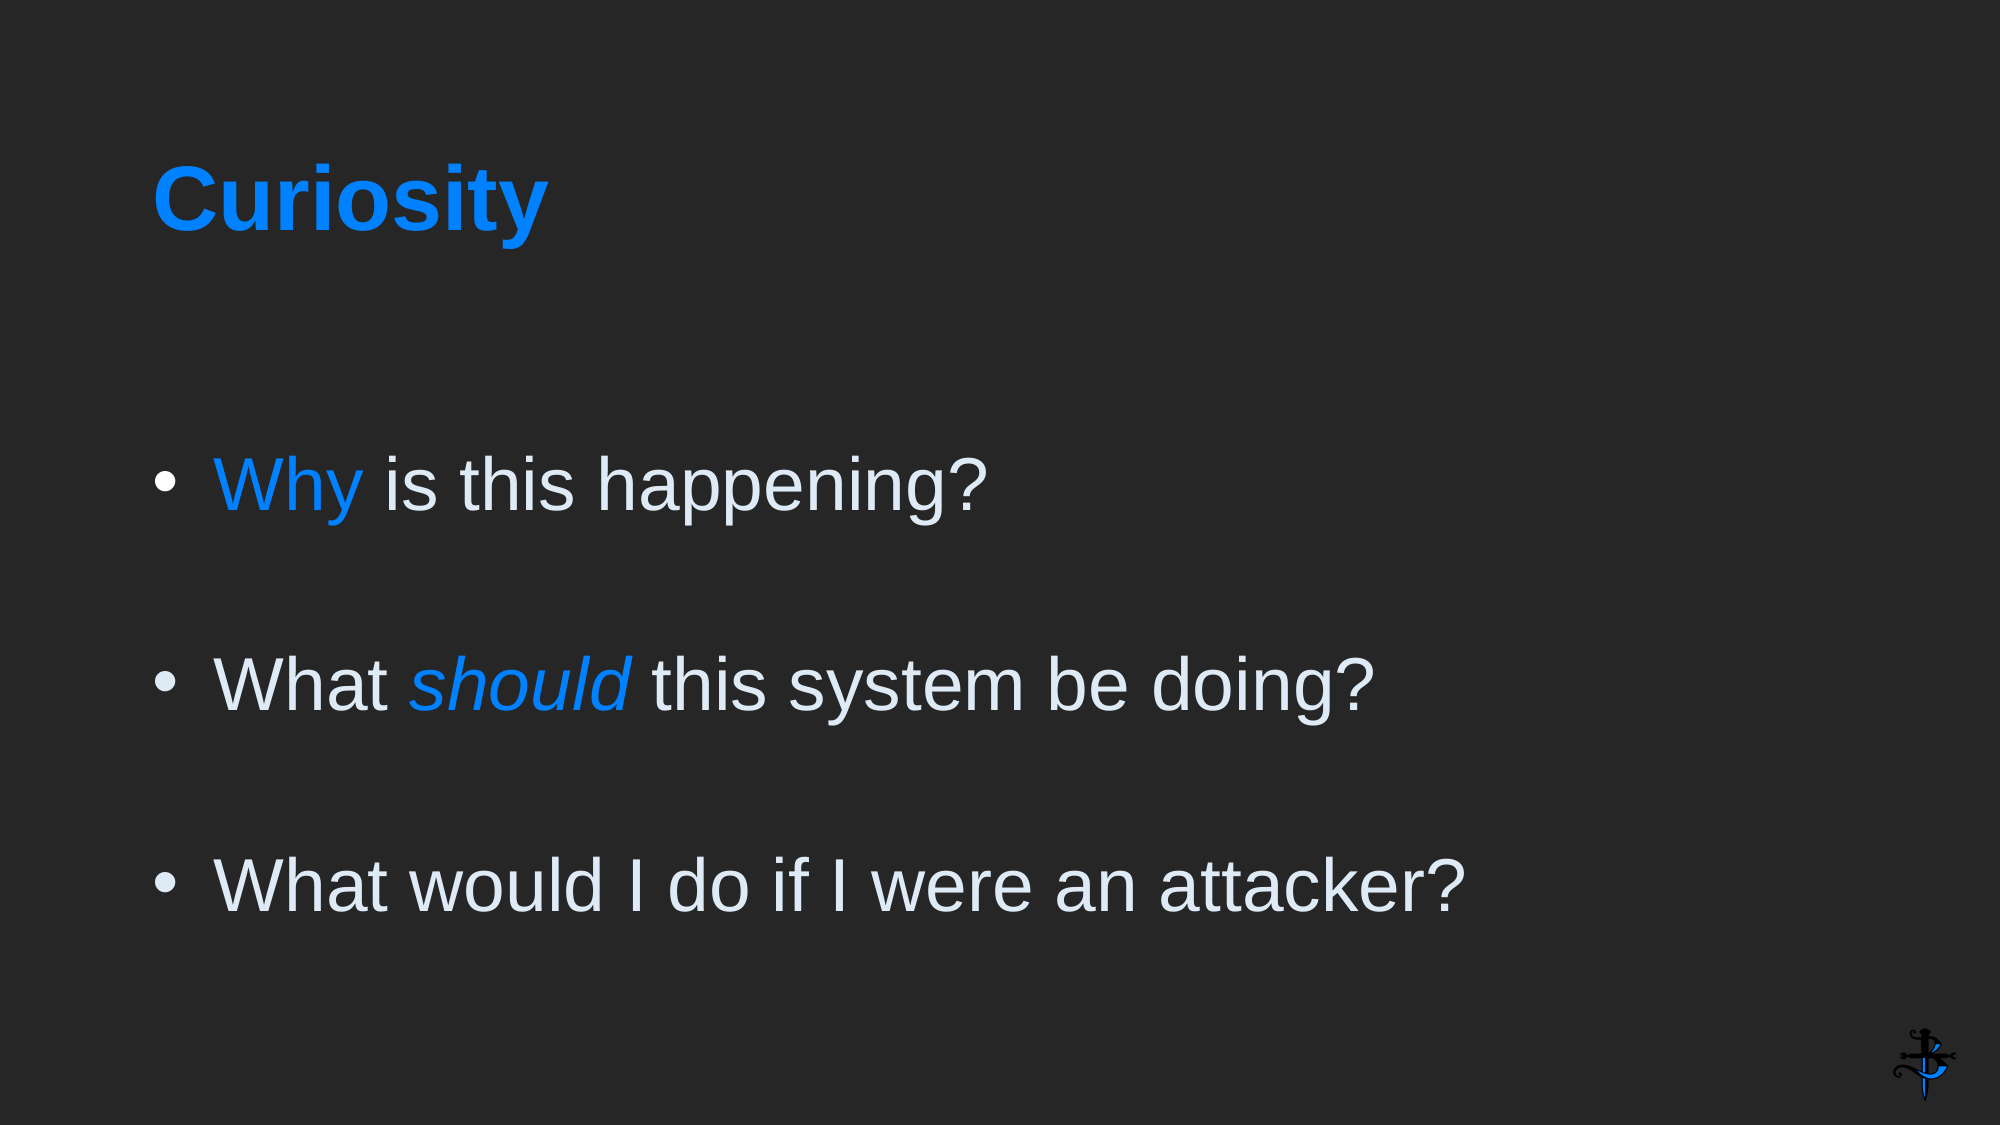

# Curiosity
 Why is this happening?
 What should this system be doing?
 What would I do if I were an attacker?